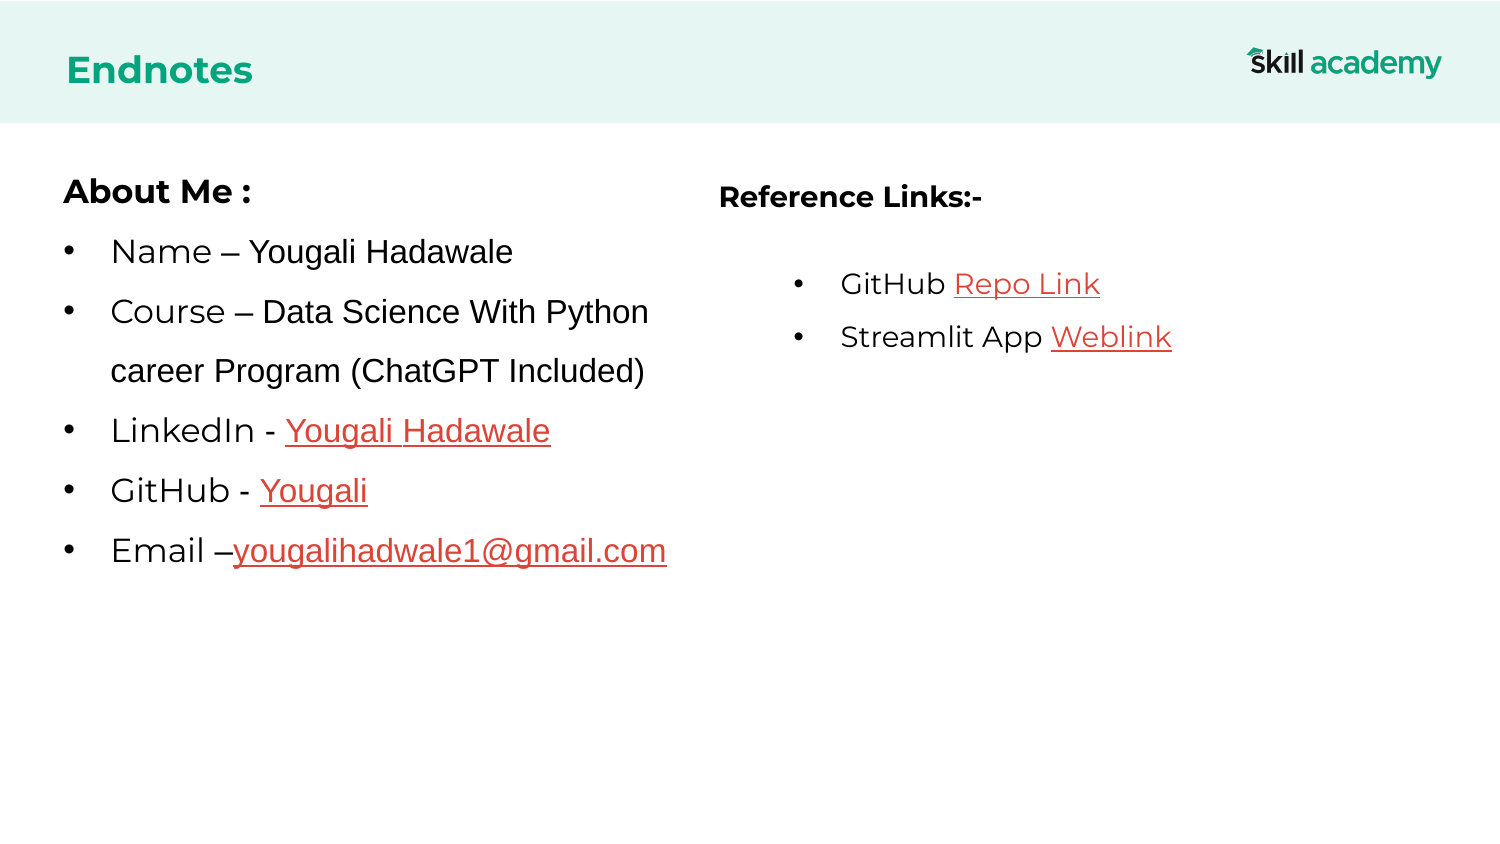

# Endnotes
About Me :
Name – Yougali Hadawale
Course – Data Science With Python career Program (ChatGPT Included)
LinkedIn - Yougali Hadawale
GitHub - Yougali
Email –yougalihadwale1@gmail.com

Reference Links:-

GitHub Repo Link
Streamlit App Weblink